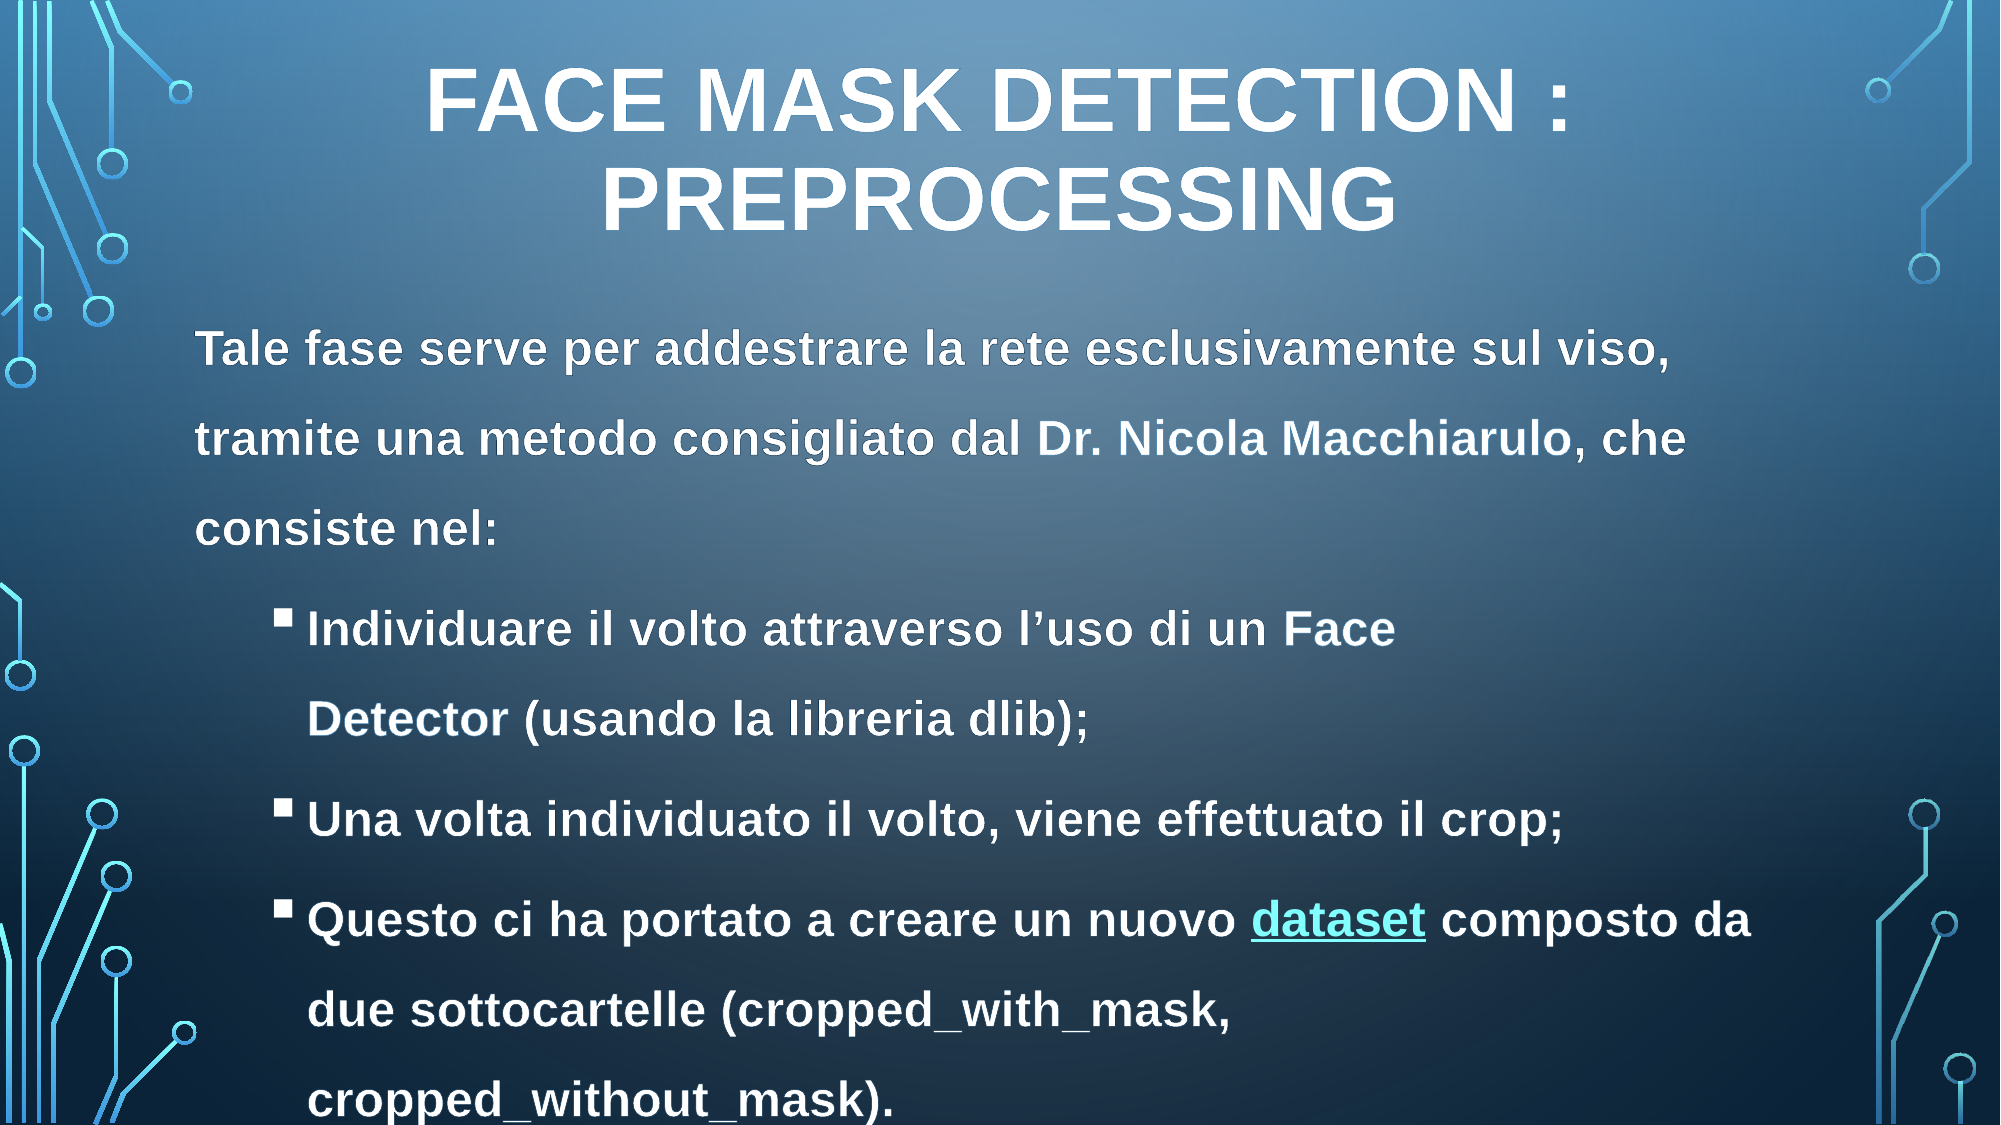

FACE MASK DETECTION :
PREPROCESSING
Tale fase serve per addestrare la rete esclusivamente sul viso, tramite una metodo consigliato dal Dr. Nicola Macchiarulo, che consiste nel:
Individuare il volto attraverso l’uso di un Face Detector (usando la libreria dlib);
Una volta individuato il volto, viene effettuato il crop;
Questo ci ha portato a creare un nuovo dataset composto da due sottocartelle (cropped_with_mask, cropped_without_mask).